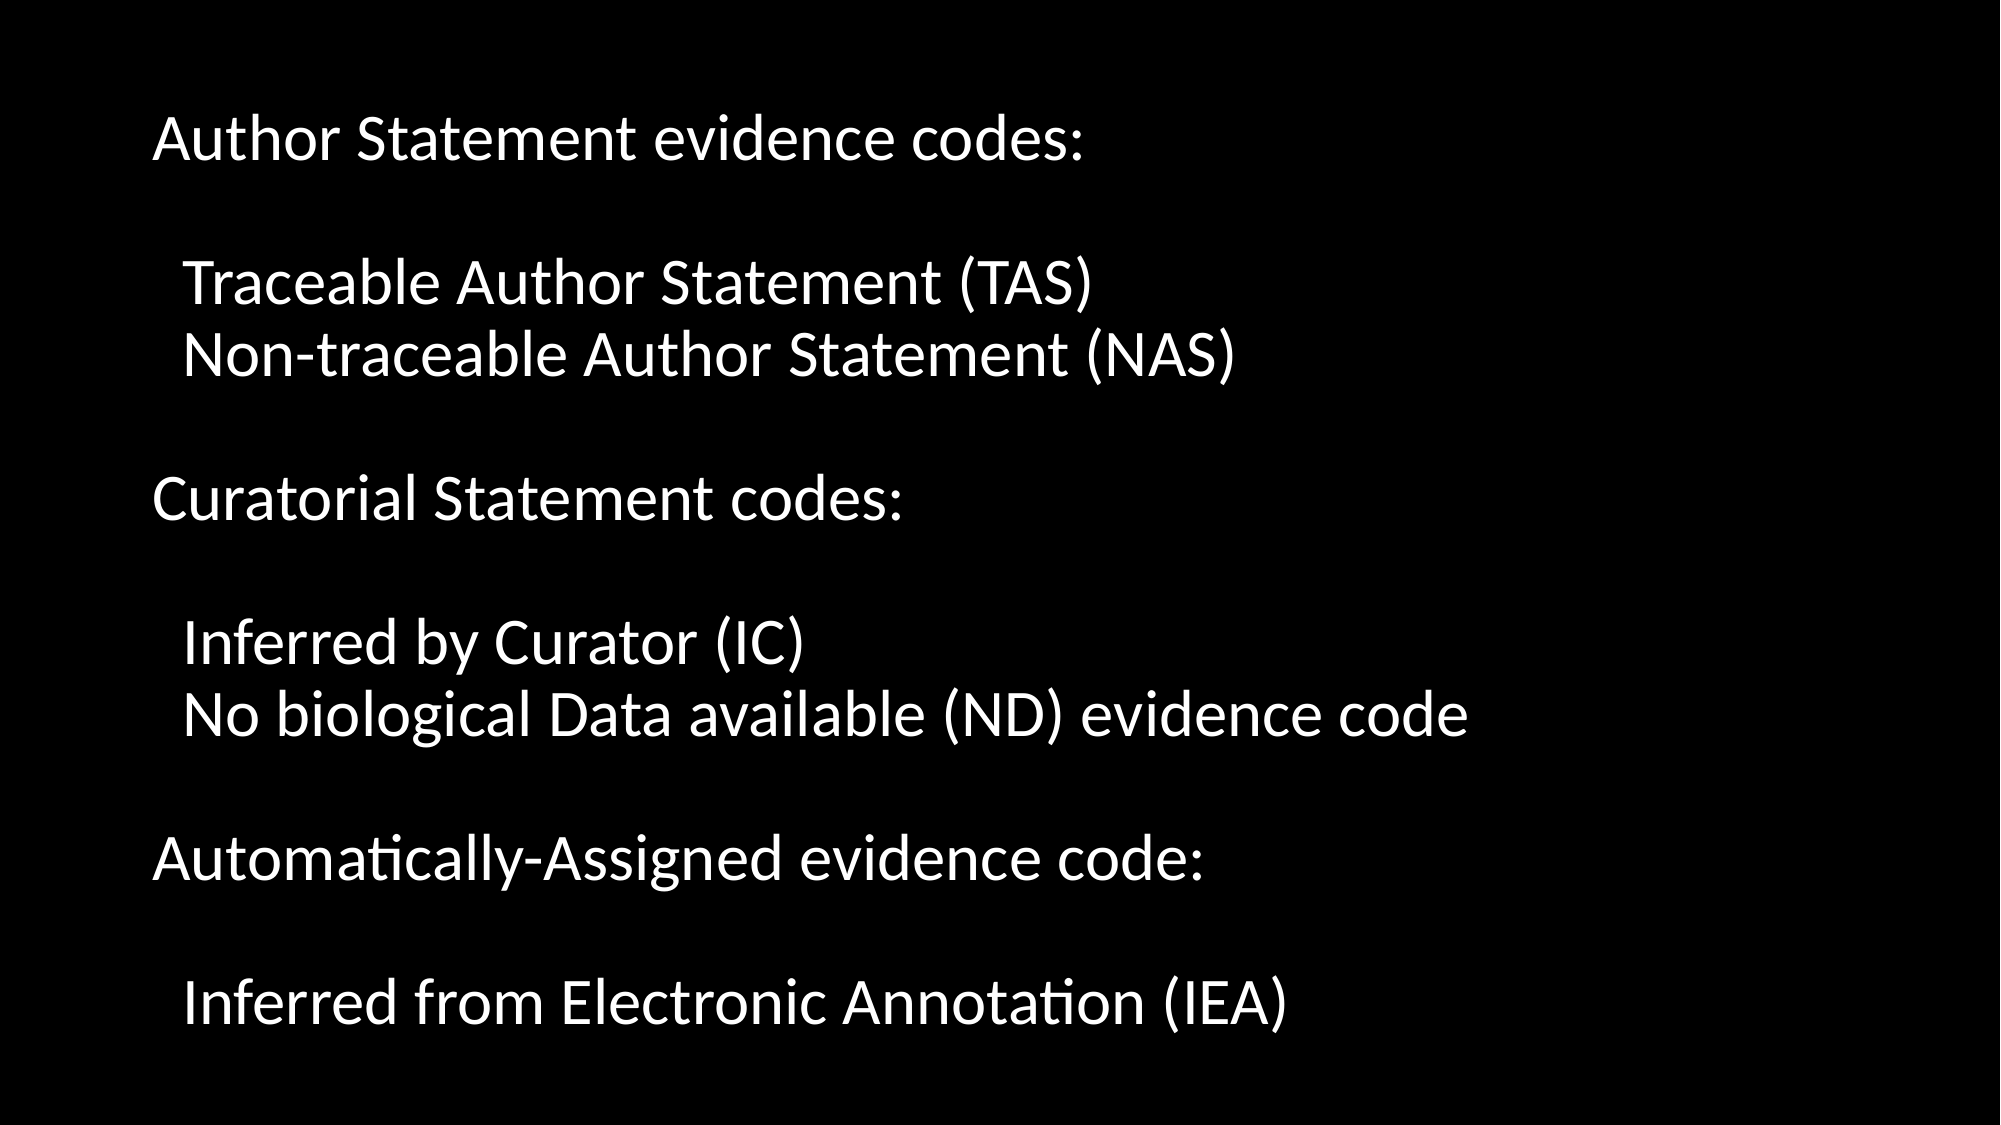

# Author Statement evidence codes: Traceable Author Statement (TAS) Non-traceable Author Statement (NAS) Curatorial Statement codes: Inferred by Curator (IC) No biological Data available (ND) evidence code Automatically-Assigned evidence code: Inferred from Electronic Annotation (IEA)